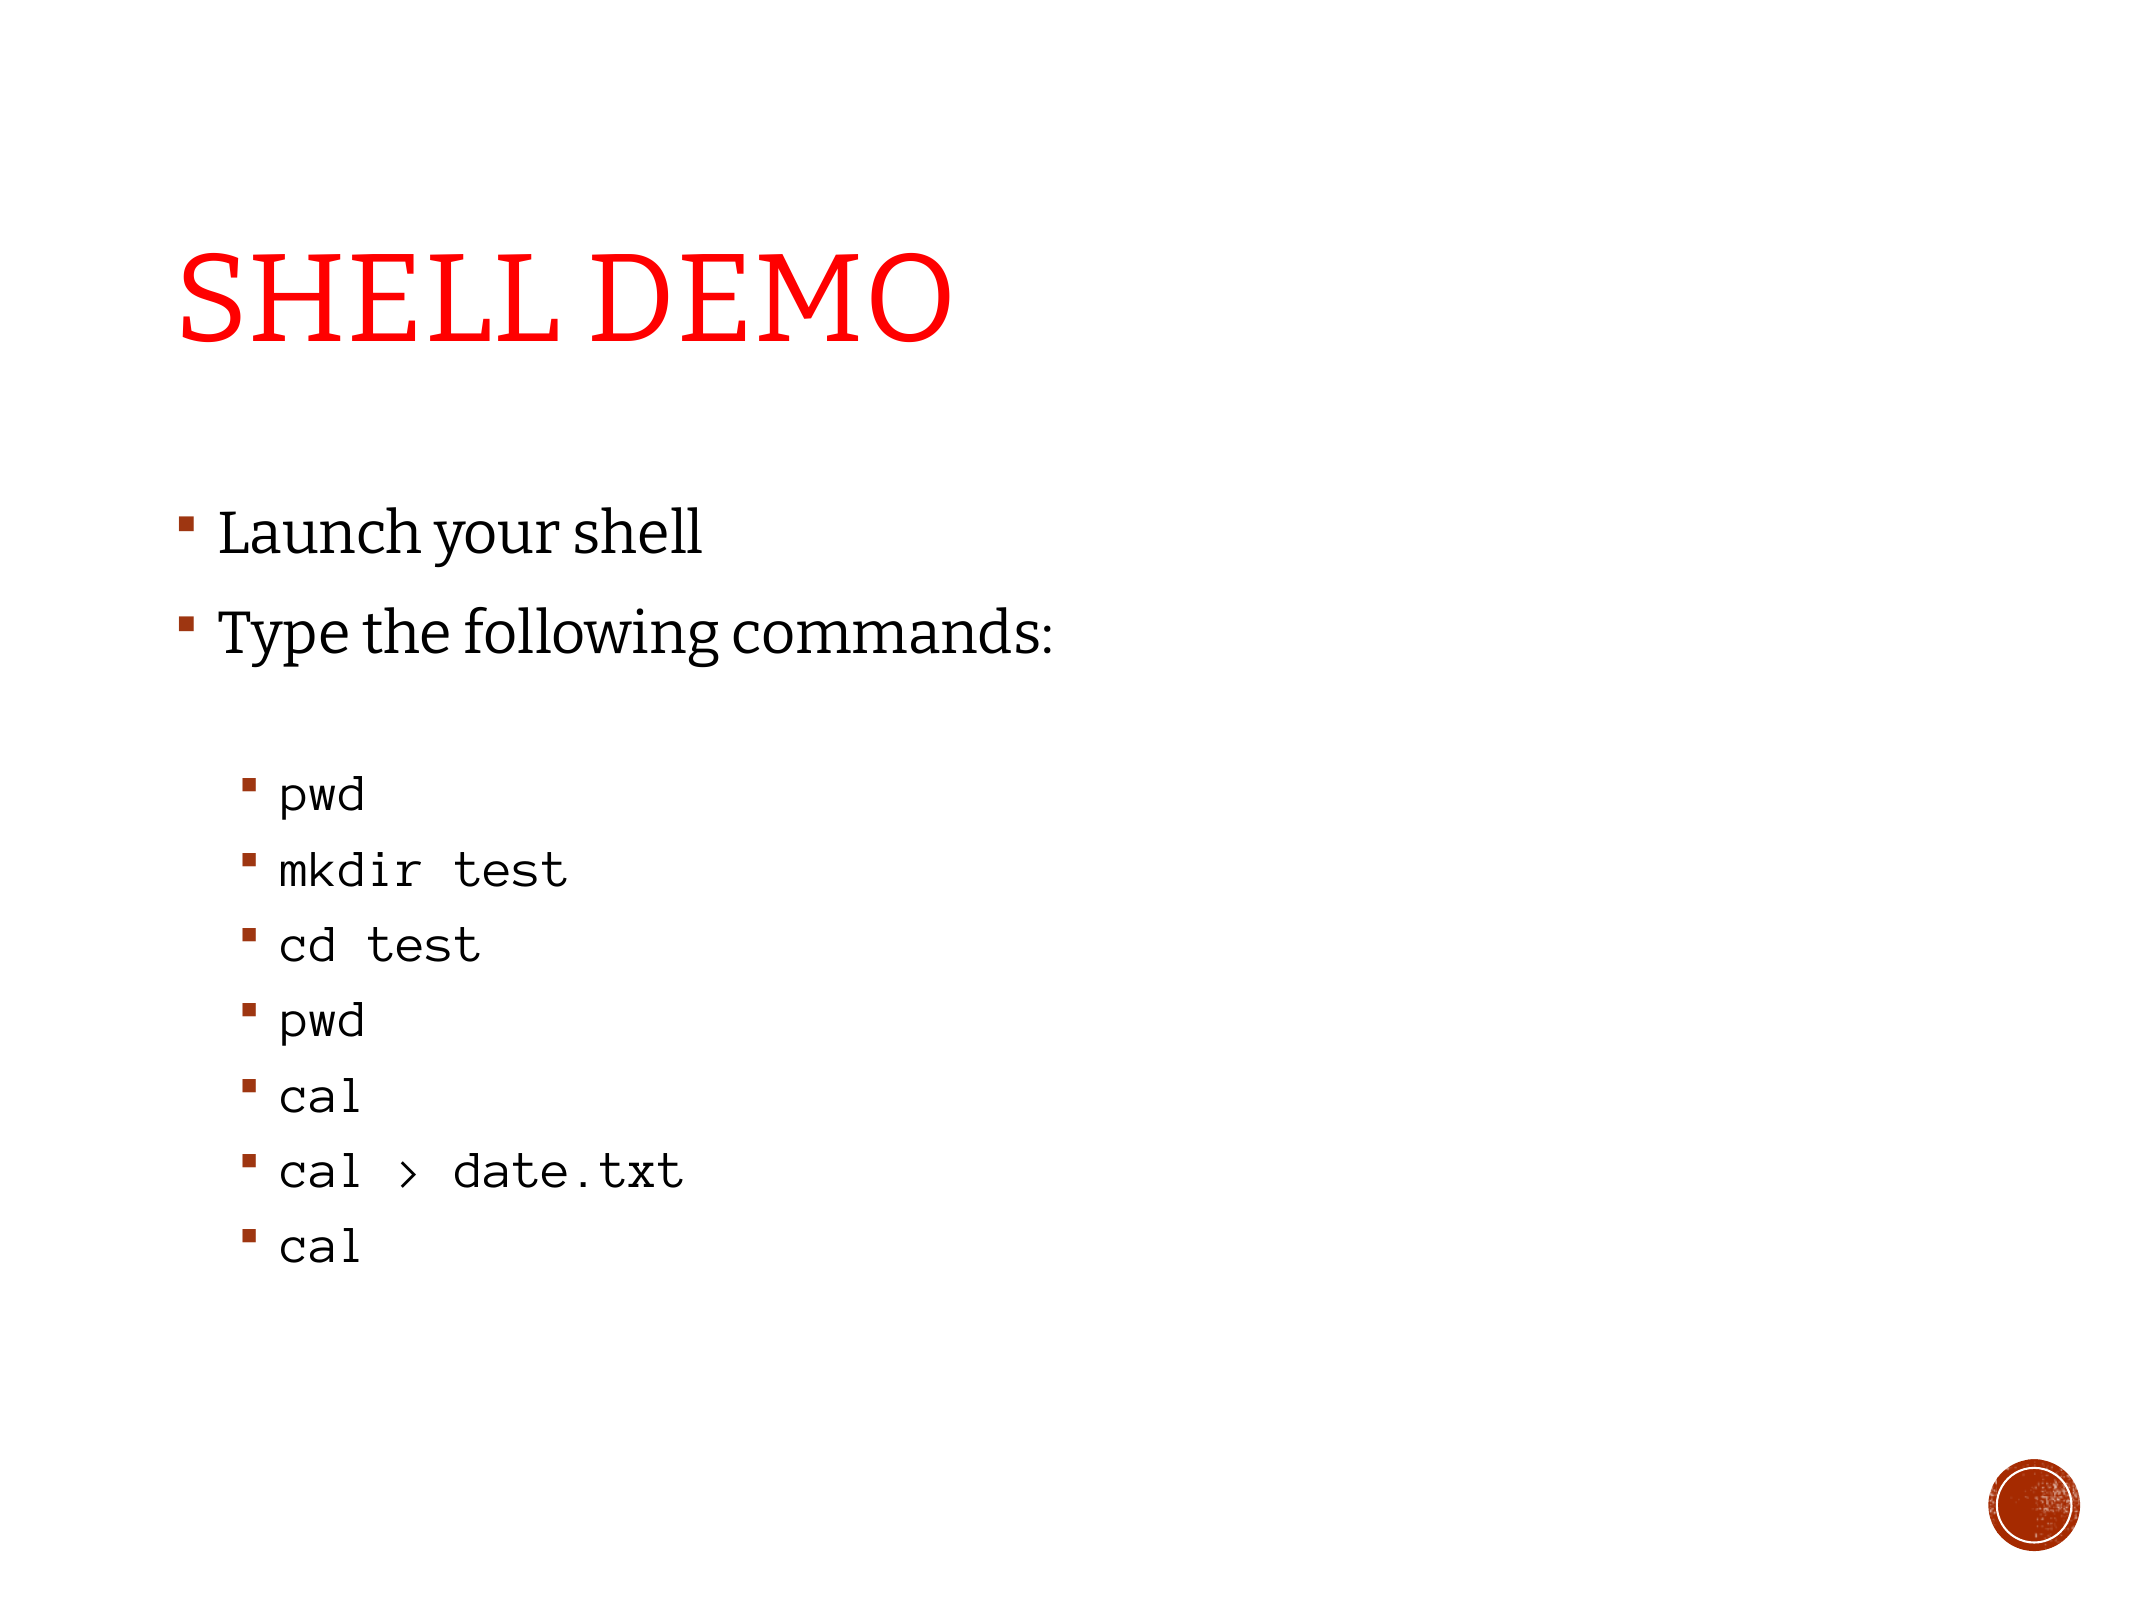

# Shell demo
Launch your shell
Type the following commands:

pwd
mkdir test
cd test
pwd
cal
cal > date.txt
cal